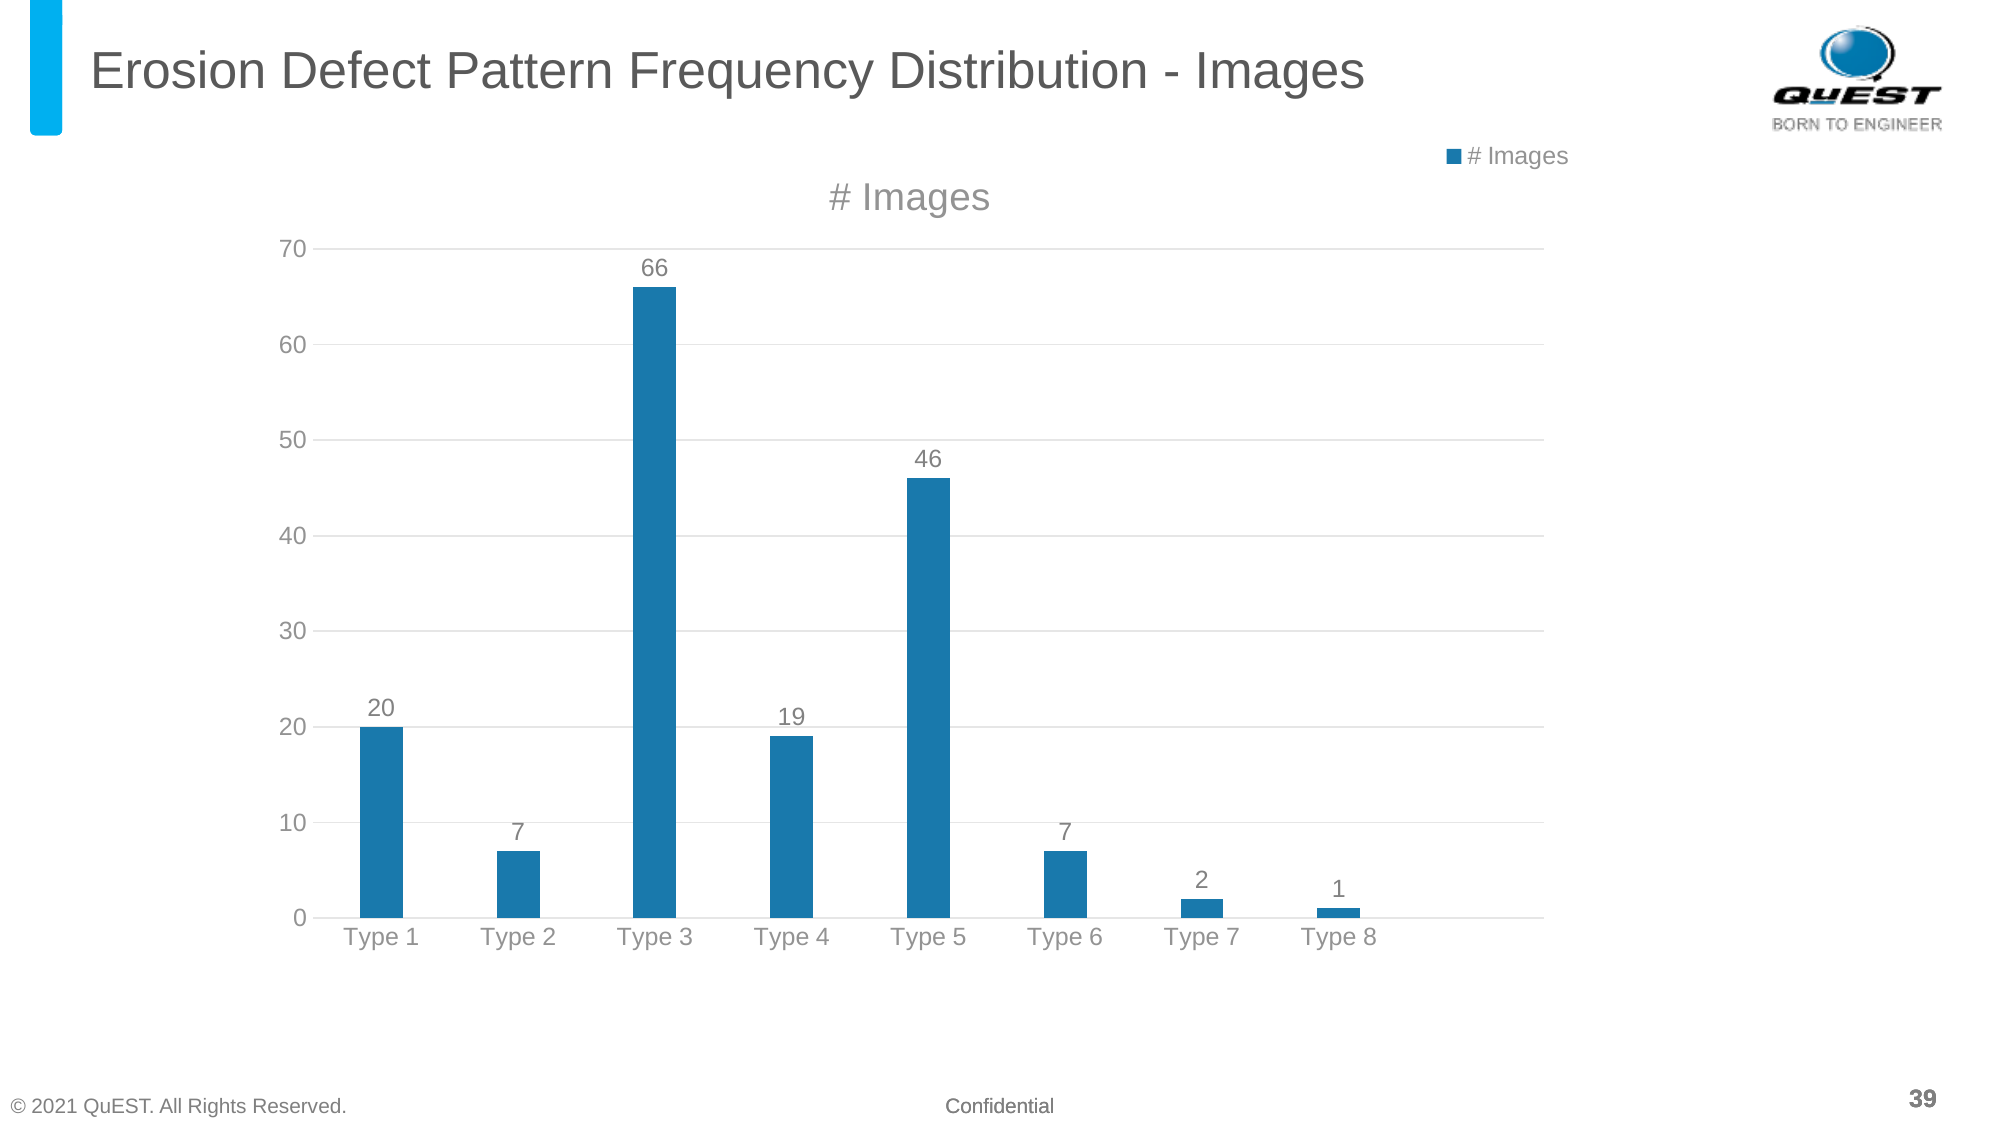

# Erosion Defect Pattern Frequency Distribution - Images

### Chart:

| Category | # Images |
|---|---|
| Type 1 | 20.0 |
| Type 2 | 7.0 |
| Type 3 | 66.0 |
| Type 4 | 19.0 |
| Type 5 | 46.0 |
| Type 6 | 7.0 |
| Type 7 | 2.0 |
| Type 8 | 1.0 |